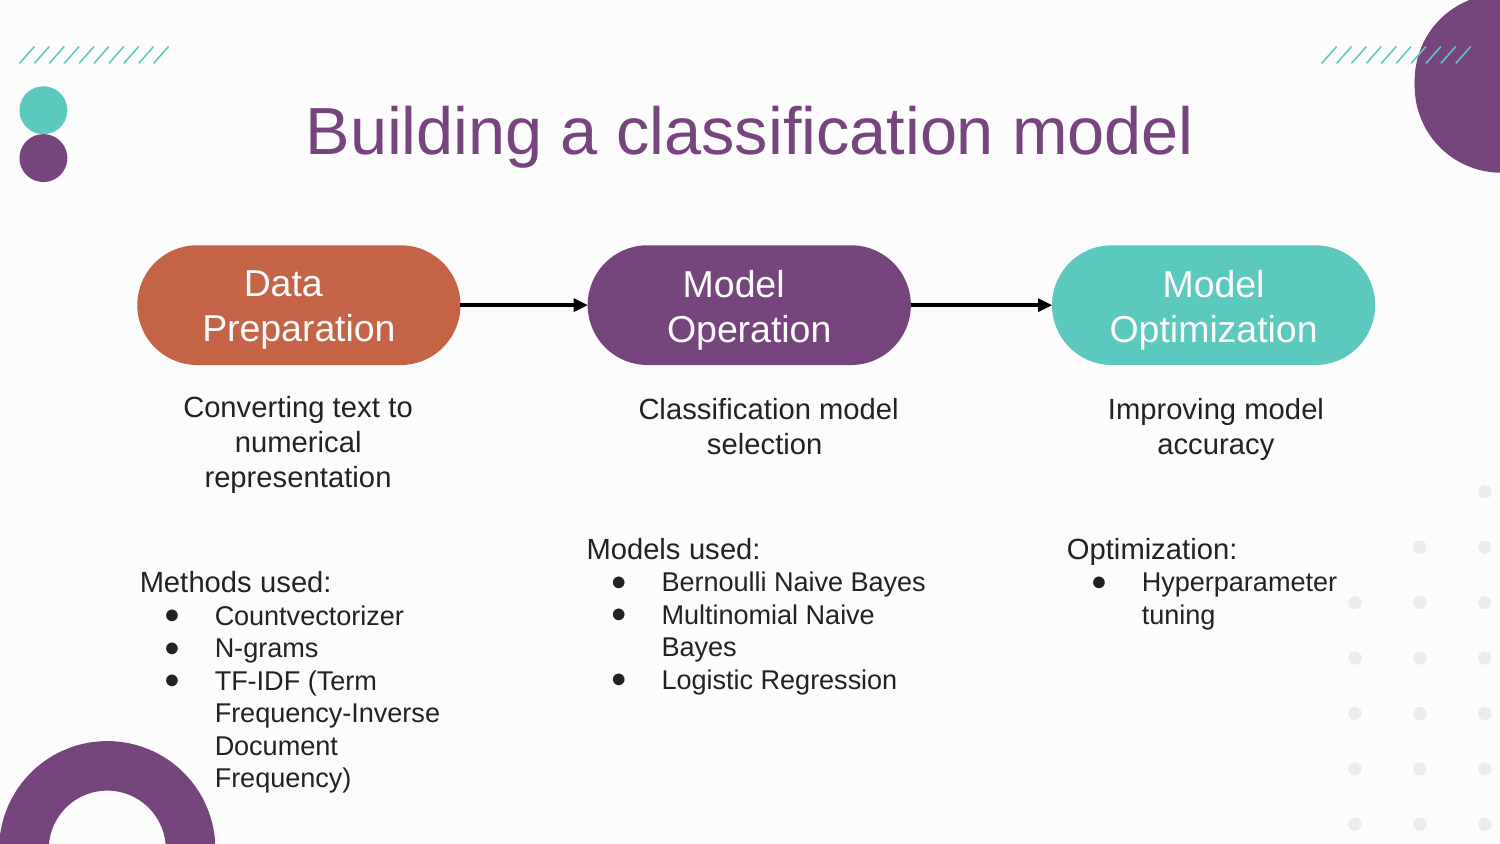

# Building a classification model
Data    Preparation

Model    Operation
Model Optimization

Converting text to numerical representation

Methods used:
Countvectorizer
N-grams
TF-IDF (Term Frequency-Inverse Document Frequency)

Classification model selection

Models used:
Bernoulli Naive Bayes
Multinomial Naive Bayes
Logistic Regression

Improving model accuracy

Optimization:
Hyperparameter tuning